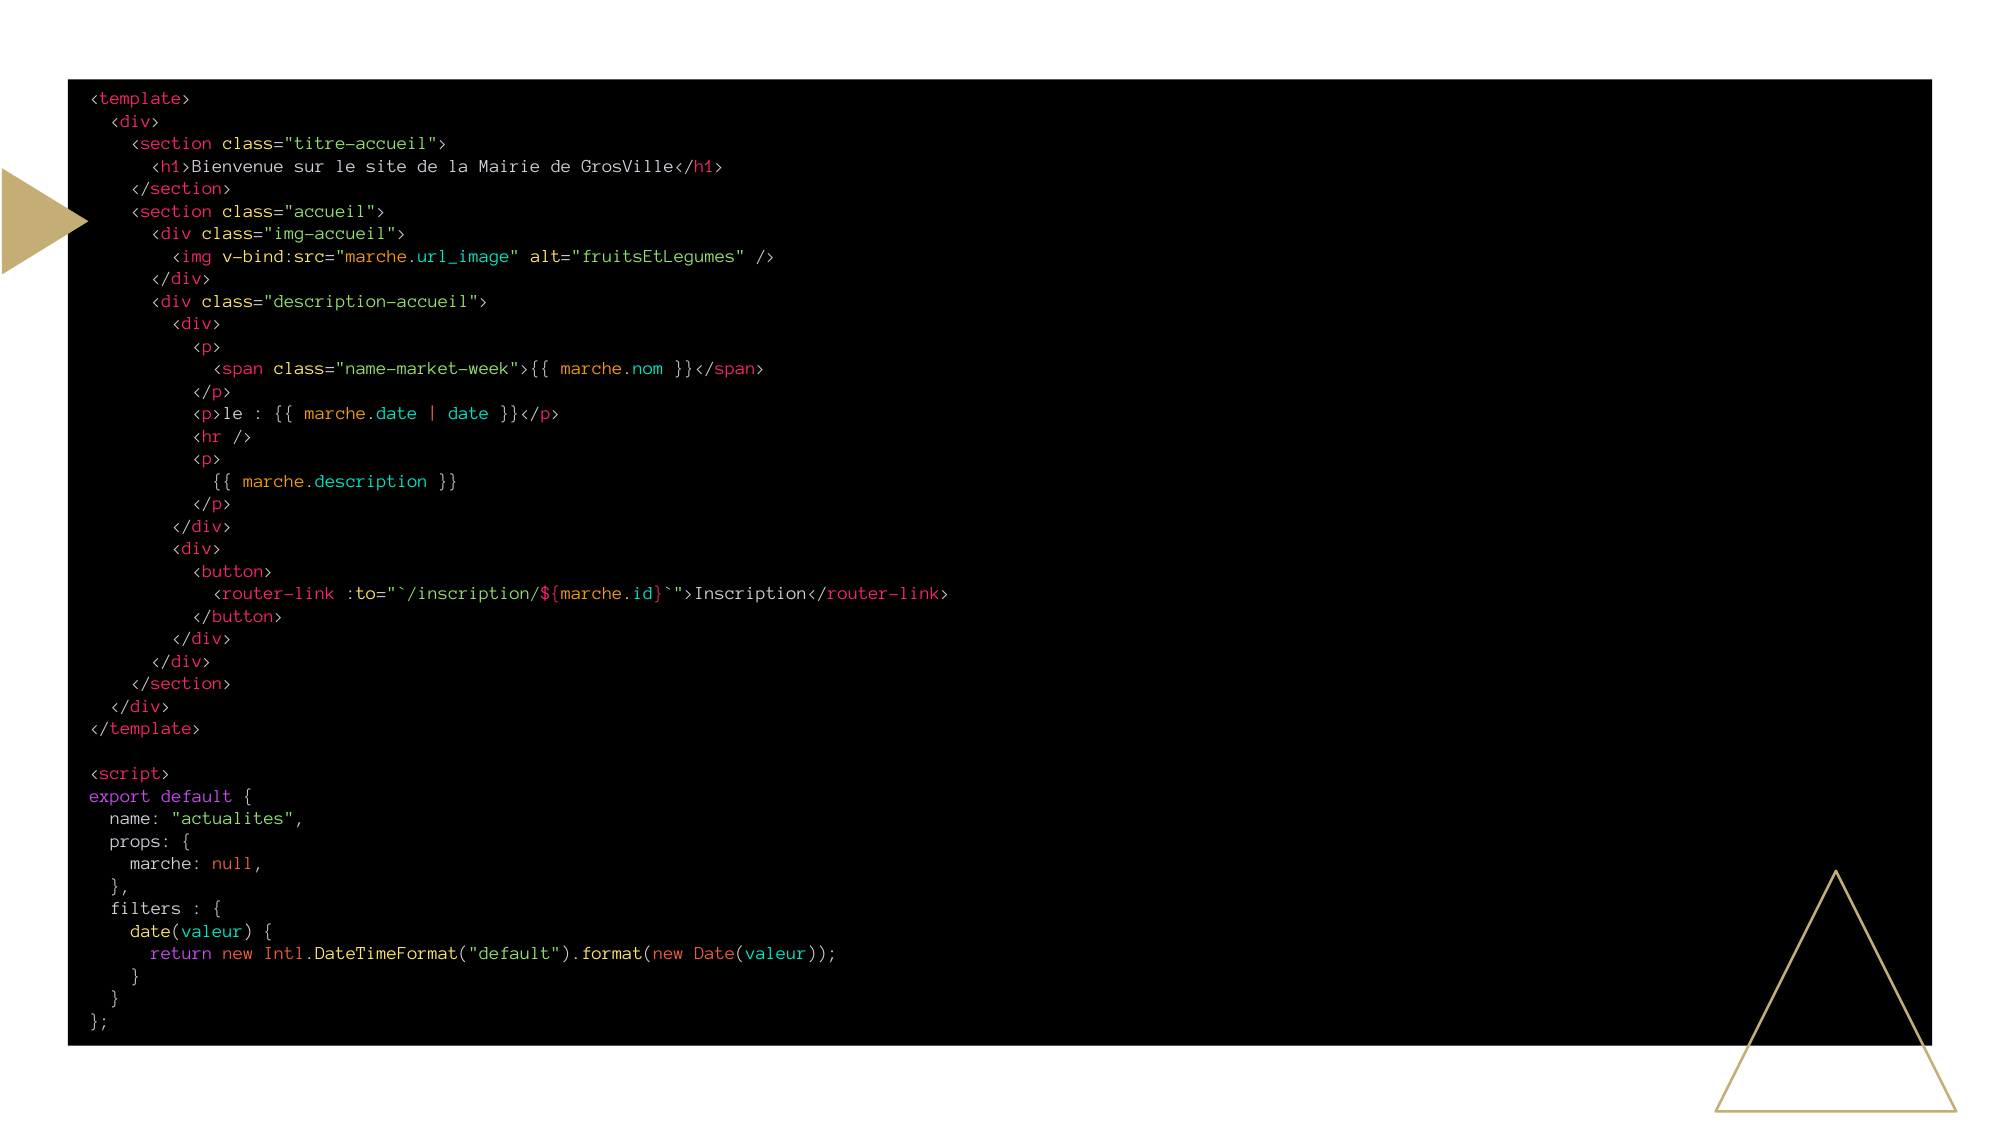

<template>
  <div>
    <section class="titre-accueil">
      <h1>Bienvenue sur le site de la Mairie de GrosVille</h1>
    </section>
    <section class="accueil">
      <div class="img-accueil">
        <img v-bind:src="marche.url_image" alt="fruitsEtLegumes" />
      </div>
      <div class="description-accueil">
        <div>
          <p>
            <span class="name-market-week">{{ marche.nom }}</span>
          </p>
          <p>le : {{ marche.date | date }}</p>
          <hr />
          <p>
            {{ marche.description }}
          </p>
        </div>
        <div>
          <button>
            <router-link :to="`/inscription/${marche.id}`">Inscription</router-link>
          </button>
        </div>
      </div>
    </section>
  </div>
</template>
<script>
export default {
  name: "actualites",
  props: {
    marche: null,
  },
  filters : {
    date(valeur) {
      return new Intl.DateTimeFormat("default").format(new Date(valeur));
    }
  }
};